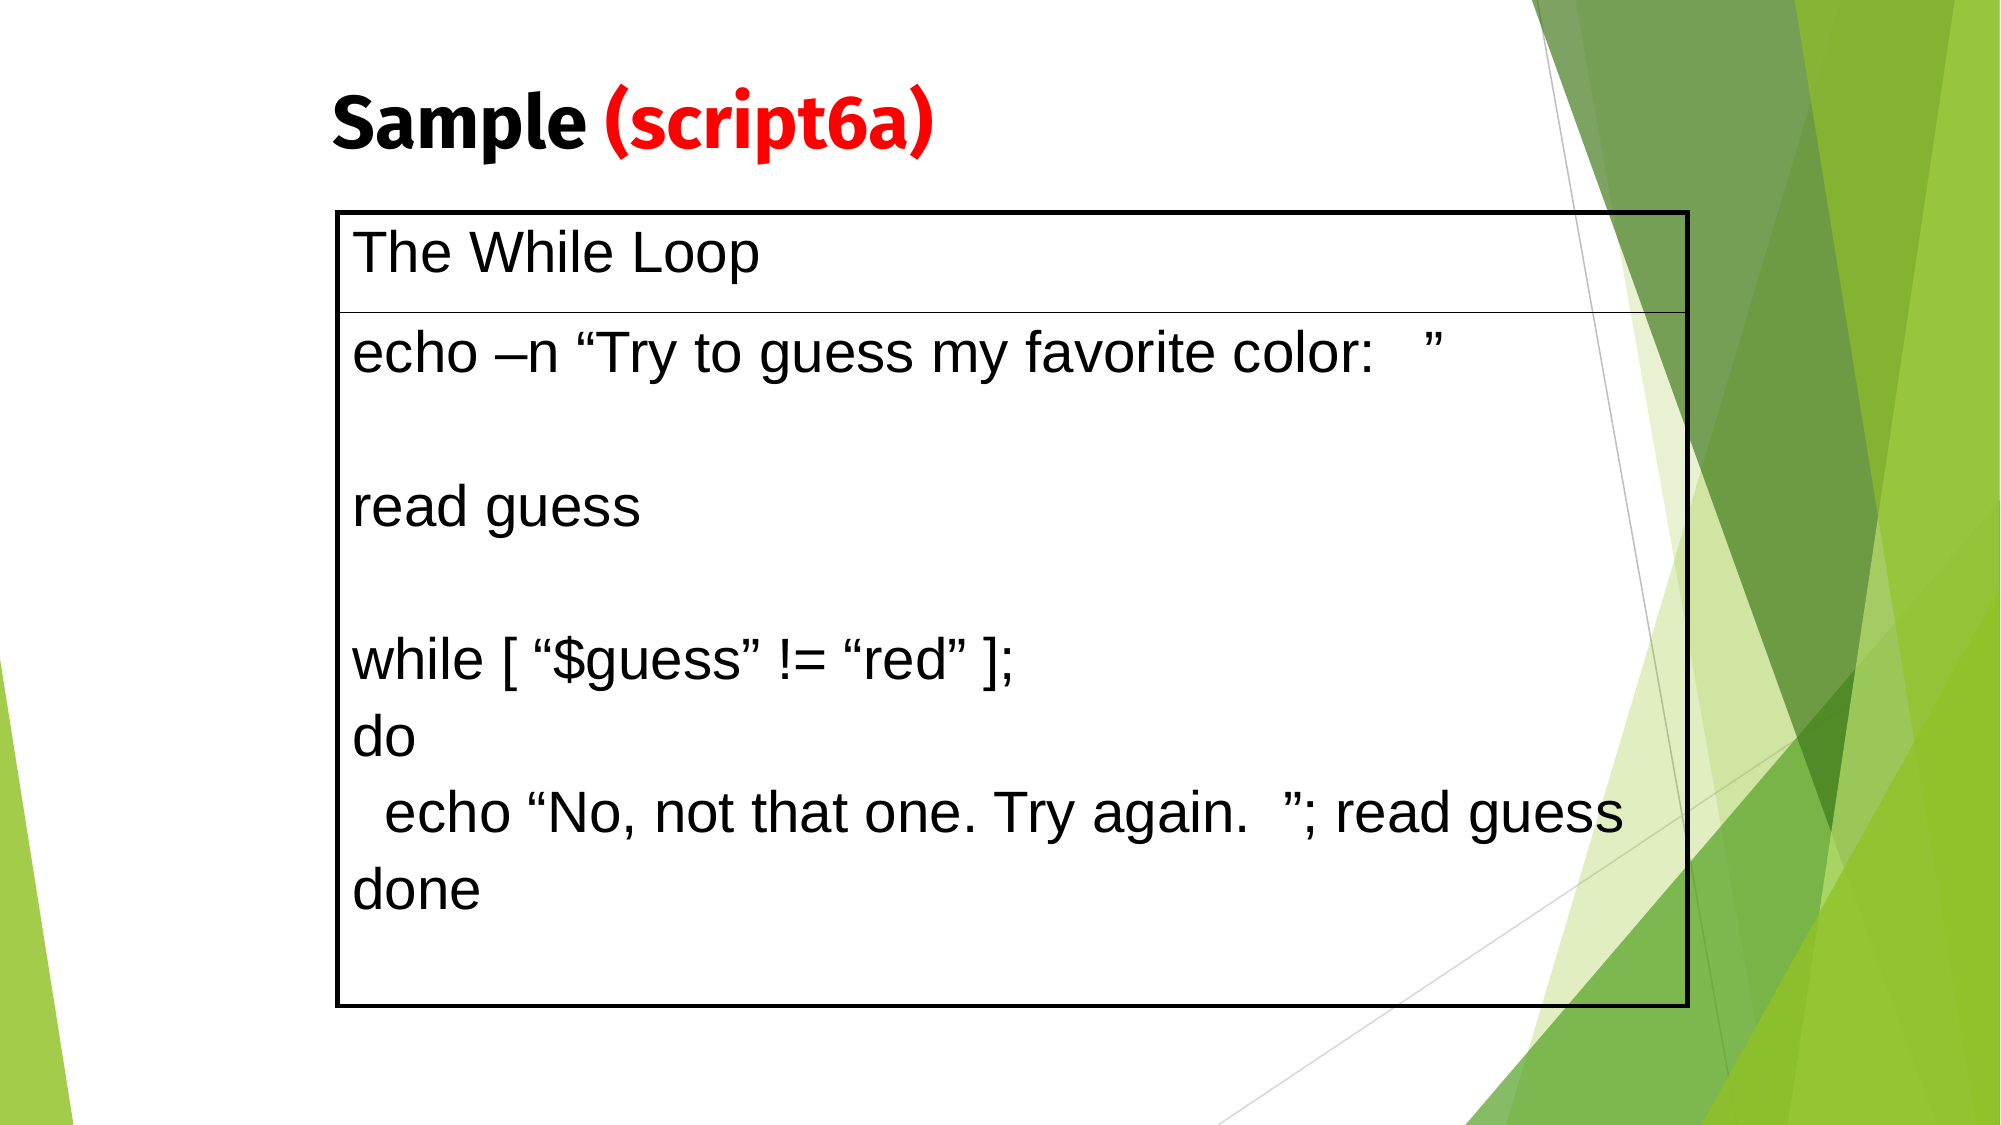

# Sample (script6a)
| The While Loop |
| --- |
| echo –n “Try to guess my favorite color: ” read guess while [ “$guess” != “red” ]; do echo “No, not that one. Try again. ”; read guess done |